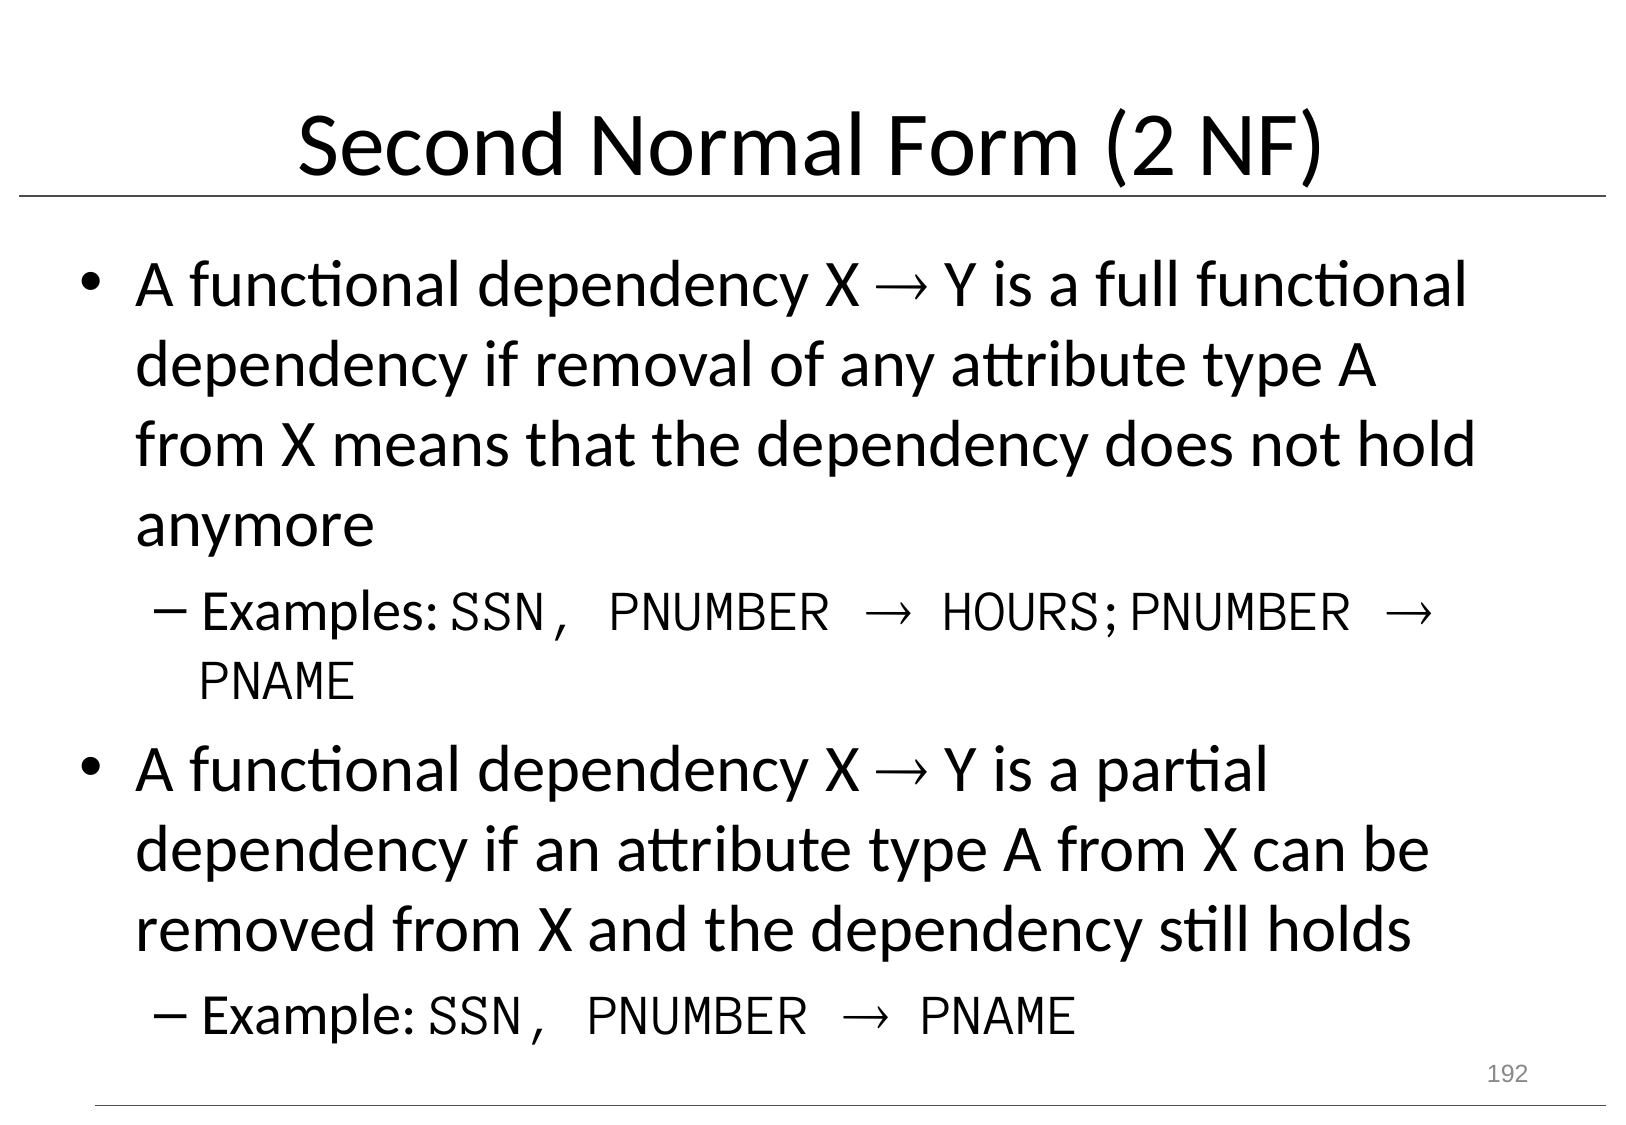

# Second Normal Form (2 NF)
A functional dependency X → Y is a full functional dependency if removal of any attribute type A from X means that the dependency does not hold anymore
Examples: SSN, PNUMBER → HOURS; PNUMBER → PNAME
A functional dependency X → Y is a partial dependency if an attribute type A from X can be removed from X and the dependency still holds
Example: SSN, PNUMBER → PNAME

192